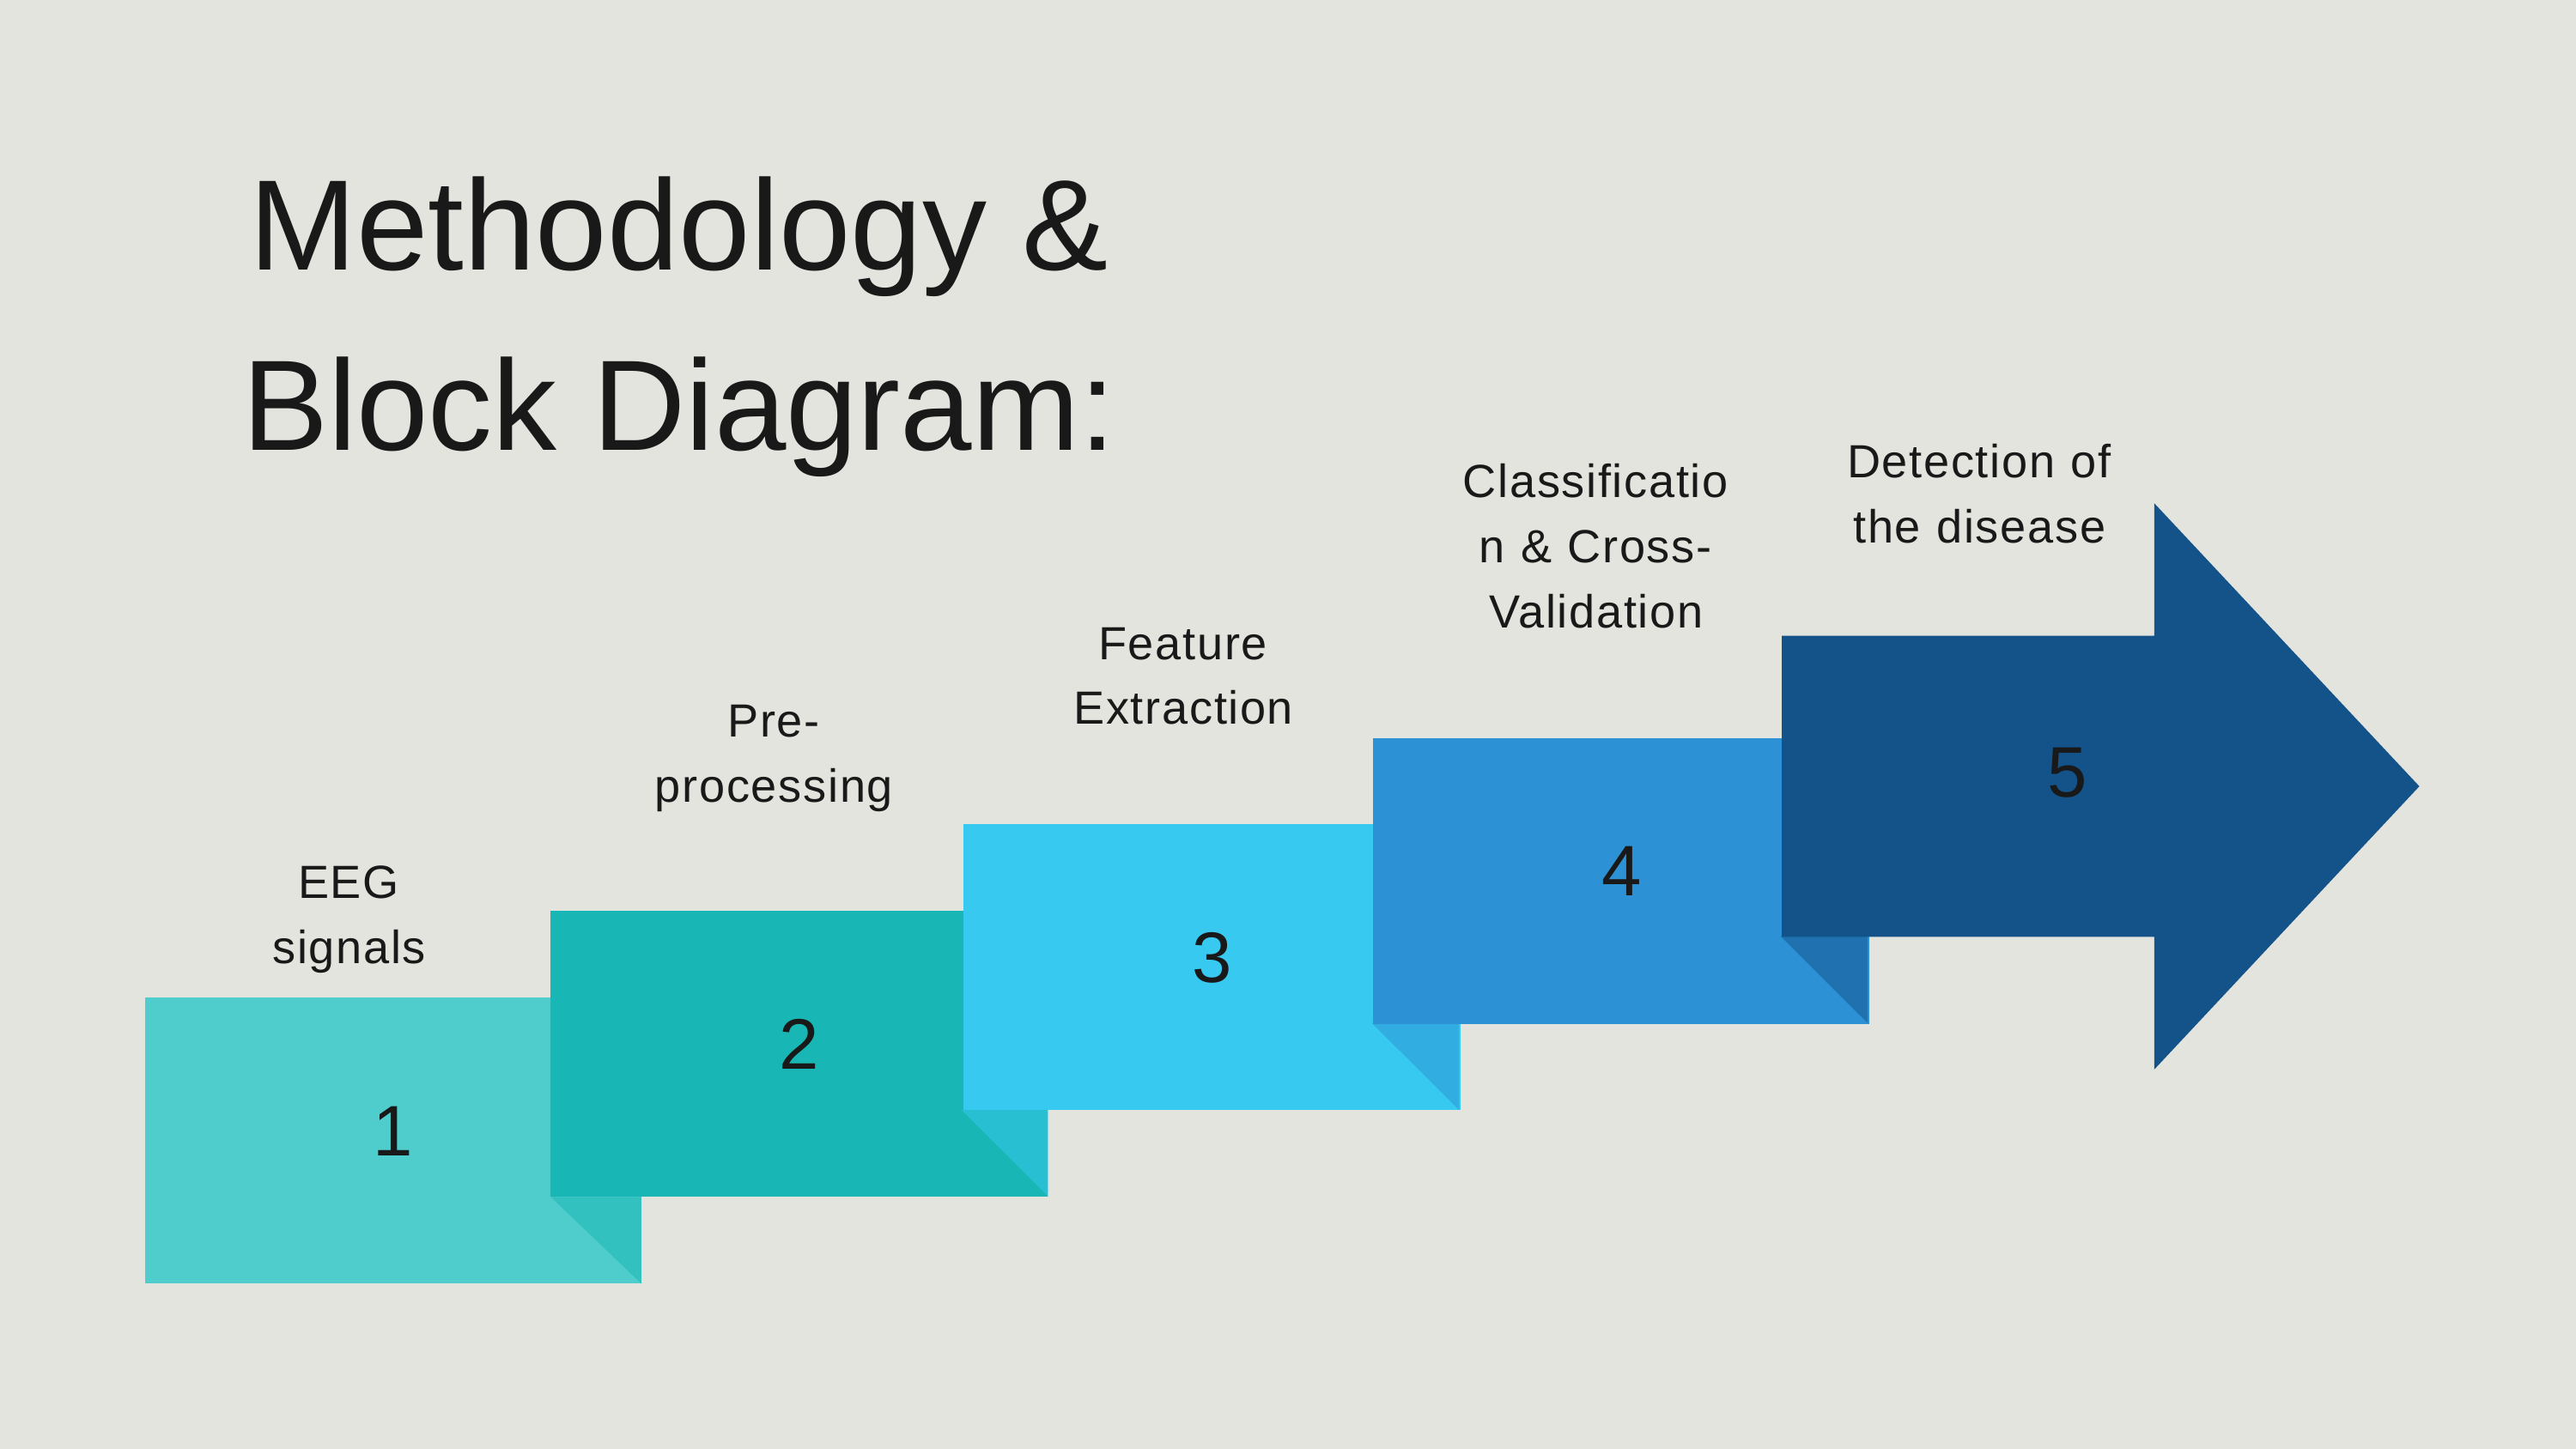

Methodology &
Block Diagram:
Detection of the disease
Classification & Cross-Validation

5
Feature Extraction
Pre-processing

4

3
EEG signals

2

1